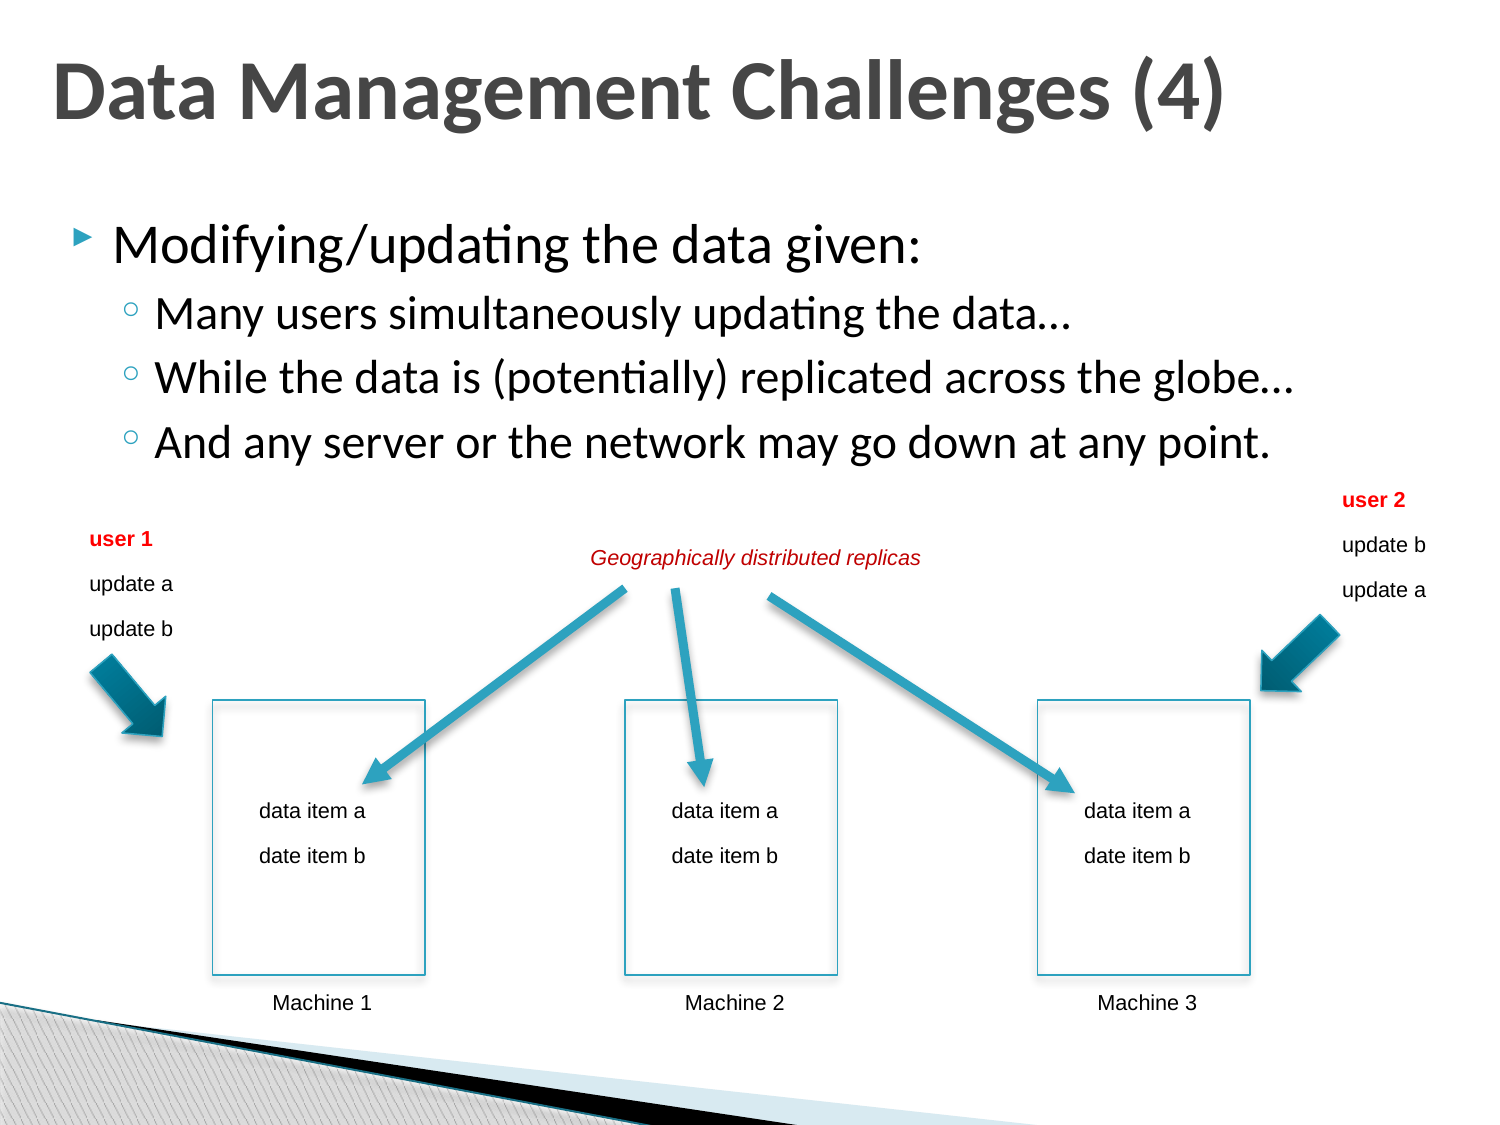

# Data Management Challenges (4)
Modifying/updating the data given:
Many users simultaneously updating the data…
While the data is (potentially) replicated across the globe…
And any server or the network may go down at any point.

user 2
update b
update a
user 1
update a
update b
Geographically distributed replicas

data item a
date item b
data item a
date item b
data item a
date item b
Machine 1
Machine 2
Machine 3